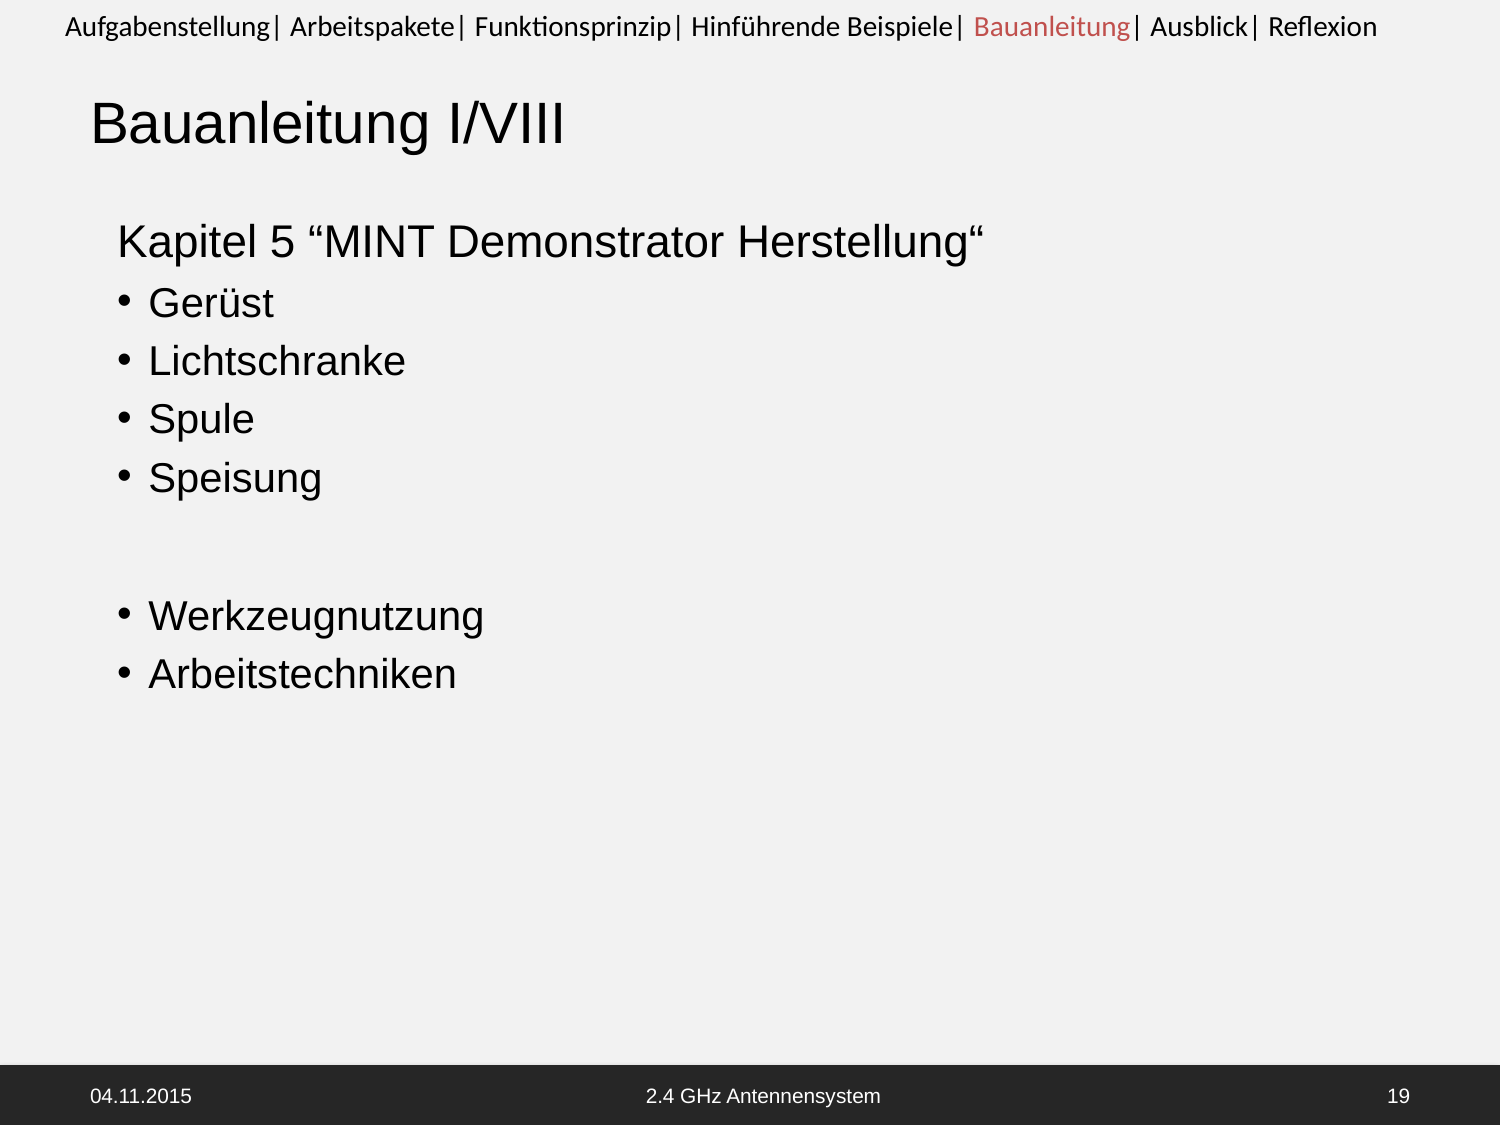

Aufgabenstellung| Arbeitspakete| Funktionsprinzip| Hinführende Beispiele| Bauanleitung| Ausblick| Reflexion
# Bauanleitung I/VIII
Kapitel 5 “MINT Demonstrator Herstellung“
Gerüst
Lichtschranke
Spule
Speisung

Werkzeugnutzung
Arbeitstechniken

04.11.2015
2.4 GHz Antennensystem
19